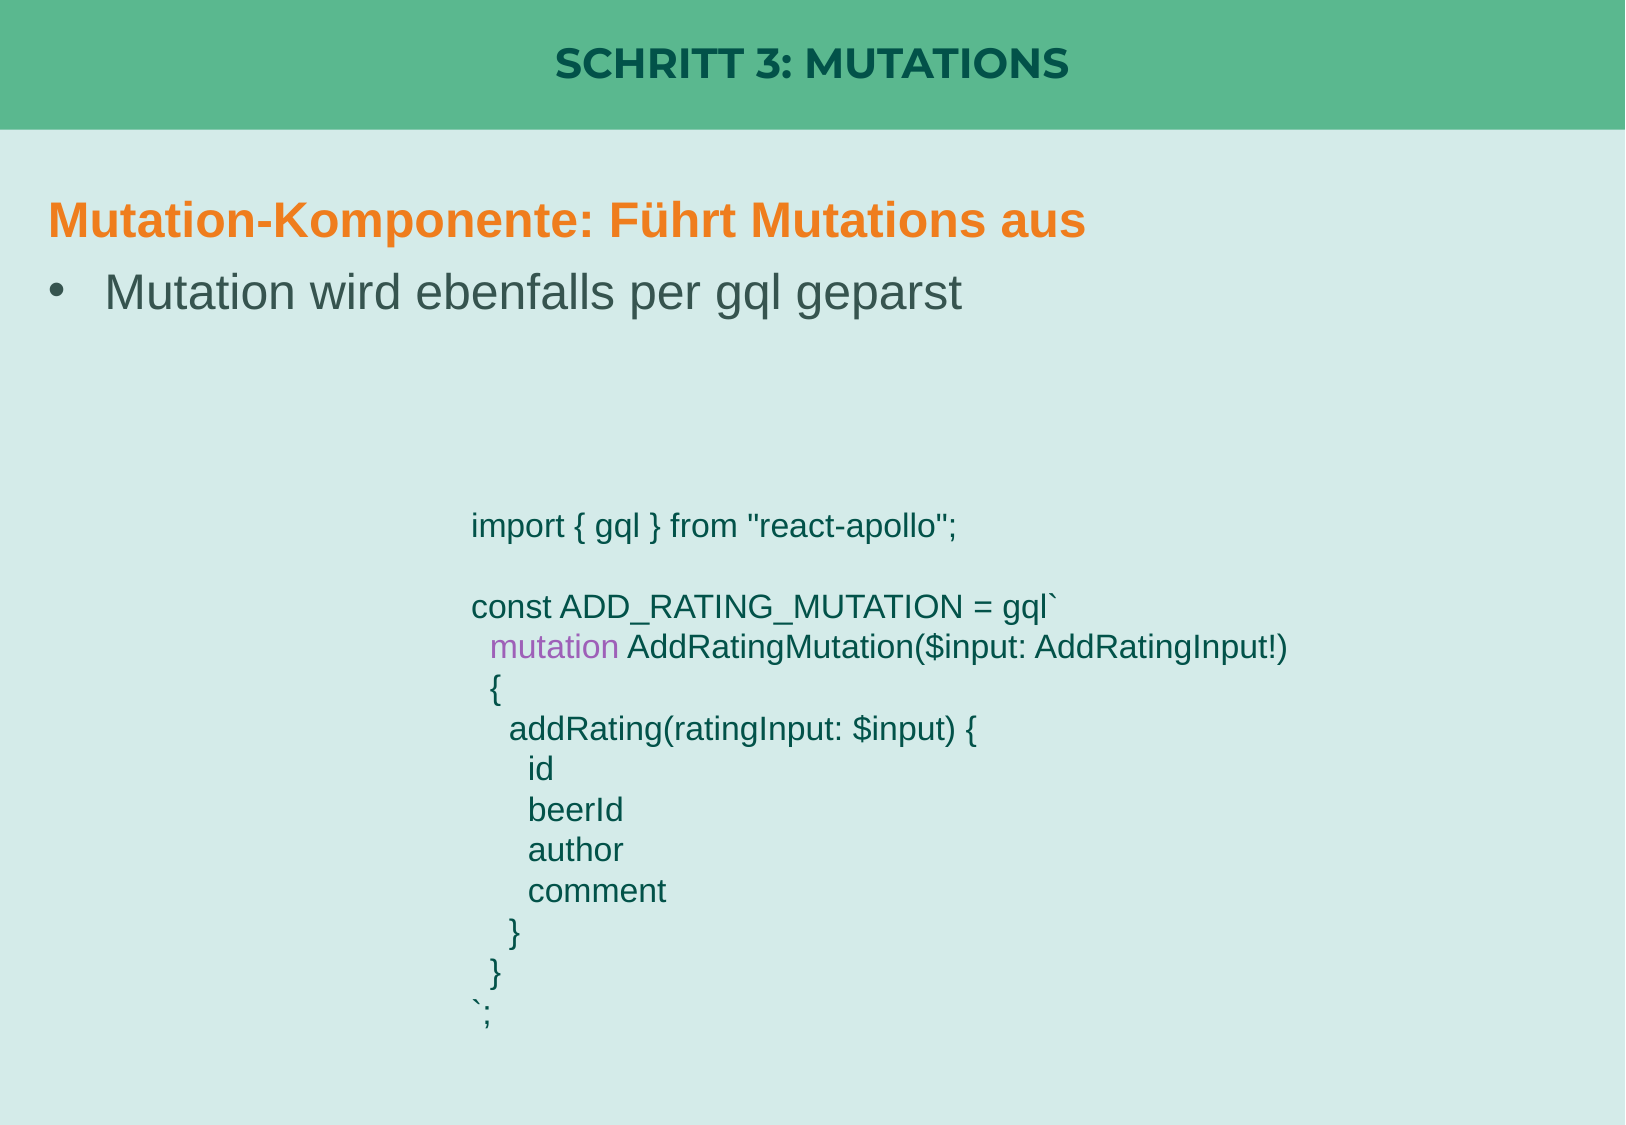

# Schritt 3: Mutations
Mutation-Komponente: Führt Mutations aus
Mutation wird ebenfalls per gql geparst
import { gql } from "react-apollo";

const ADD_RATING_MUTATION = gql`
  mutation AddRatingMutation($input: AddRatingInput!)
  {
    addRating(ratingInput: $input) {
      id
      beerId
      author
      comment
    }
  }
`;